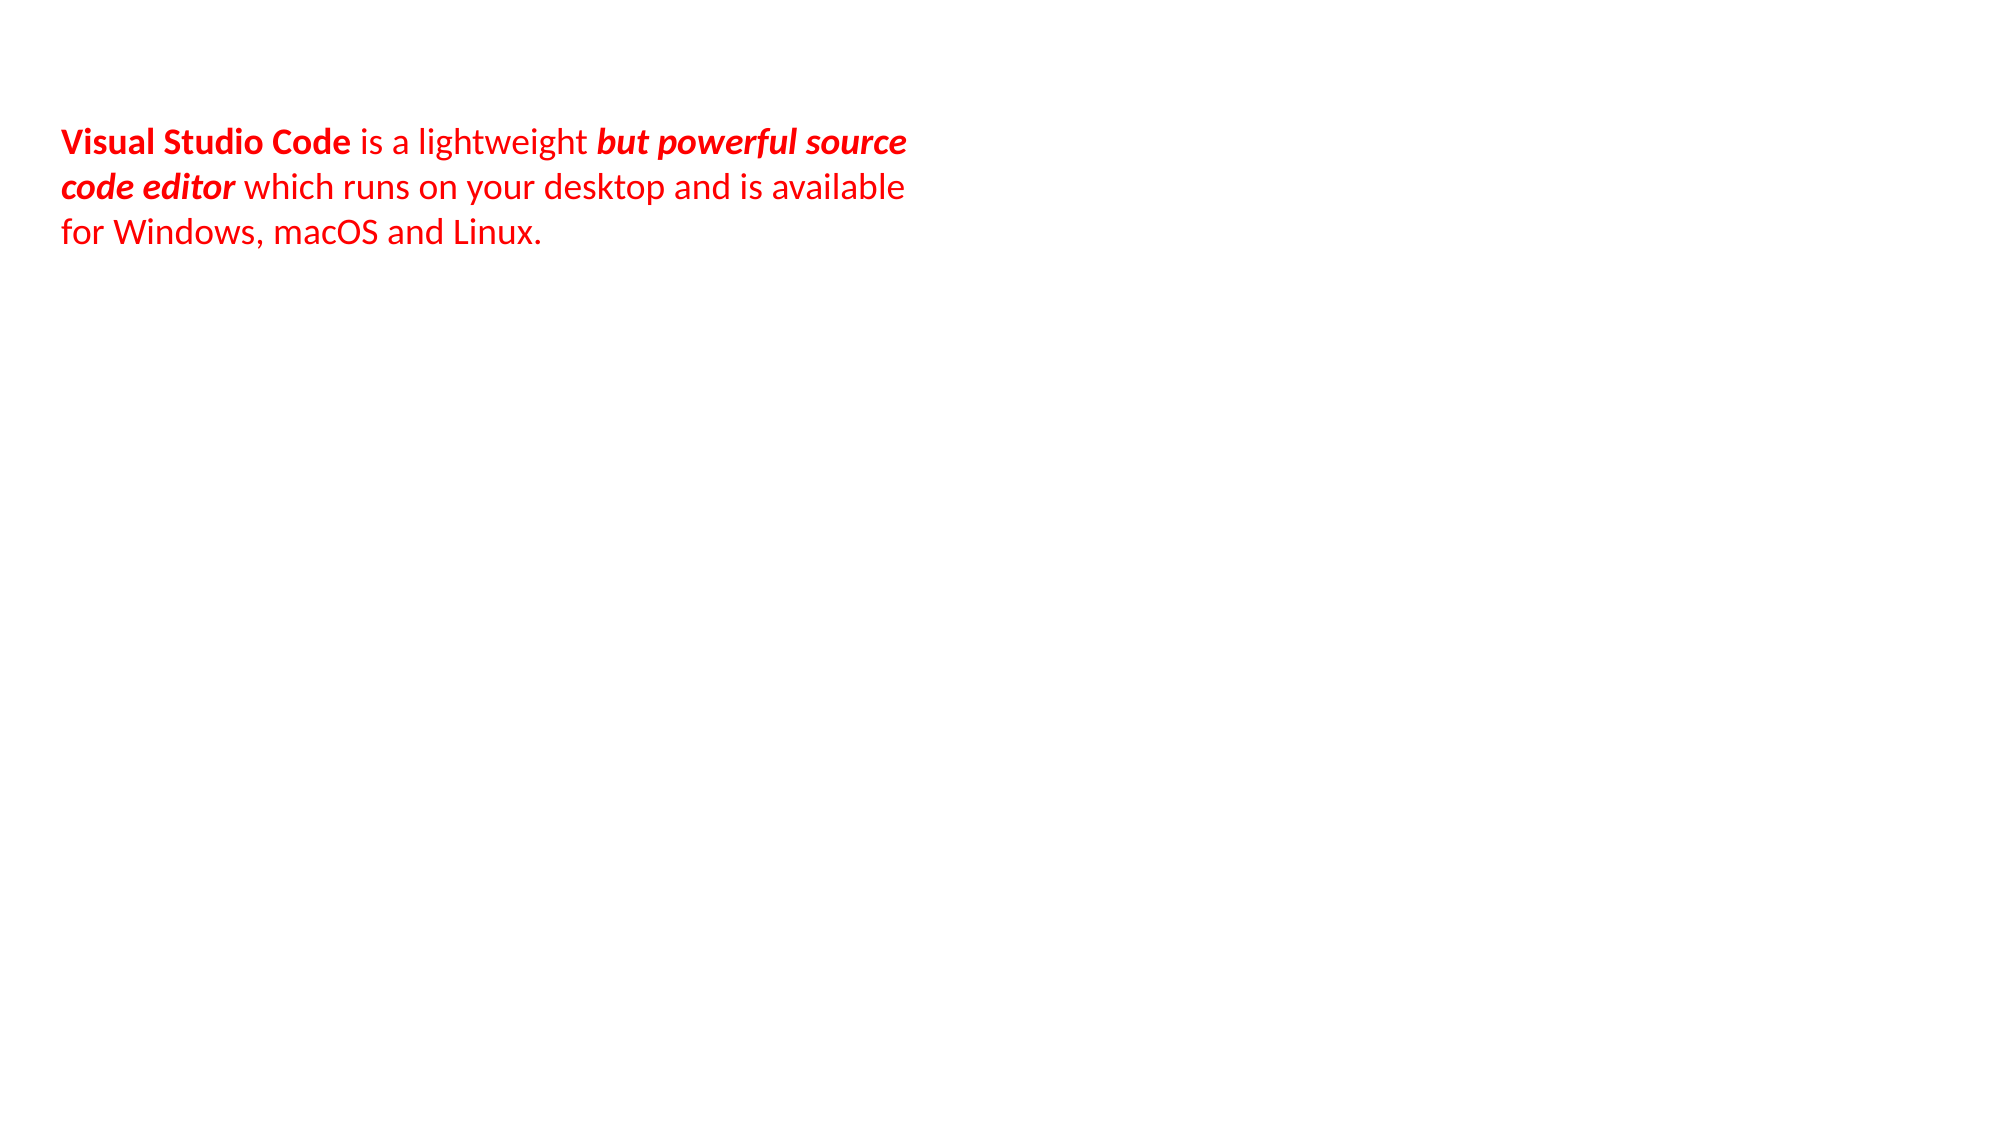

Visual Studio Code is a lightweight but powerful source code editor which runs on your desktop and is available for Windows, macOS and Linux.